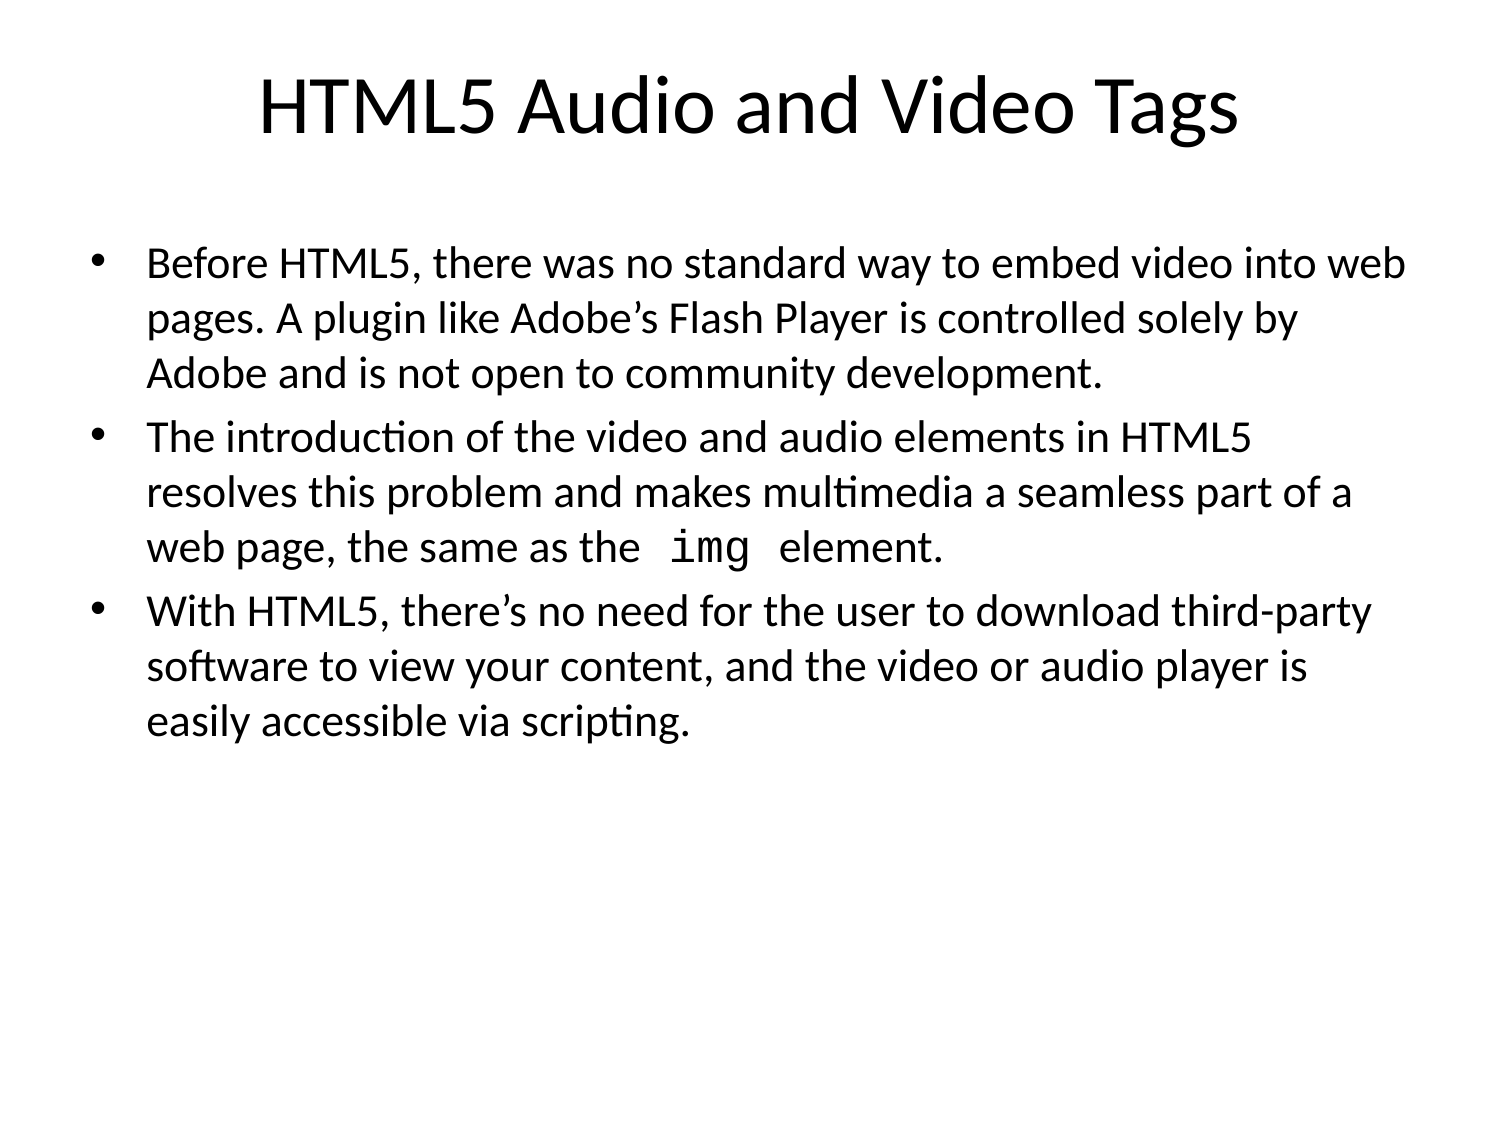

# HTML5 Audio and Video Tags
Before HTML5, there was no standard way to embed video into web pages. A plugin like Adobe’s Flash Player is controlled solely by Adobe and is not open to community development.
The introduction of the video and audio elements in HTML5 resolves this problem and makes multimedia a seamless part of a web page, the same as the img element.
With HTML5, there’s no need for the user to download third-party software to view your content, and the video or audio player is easily accessible via scripting.